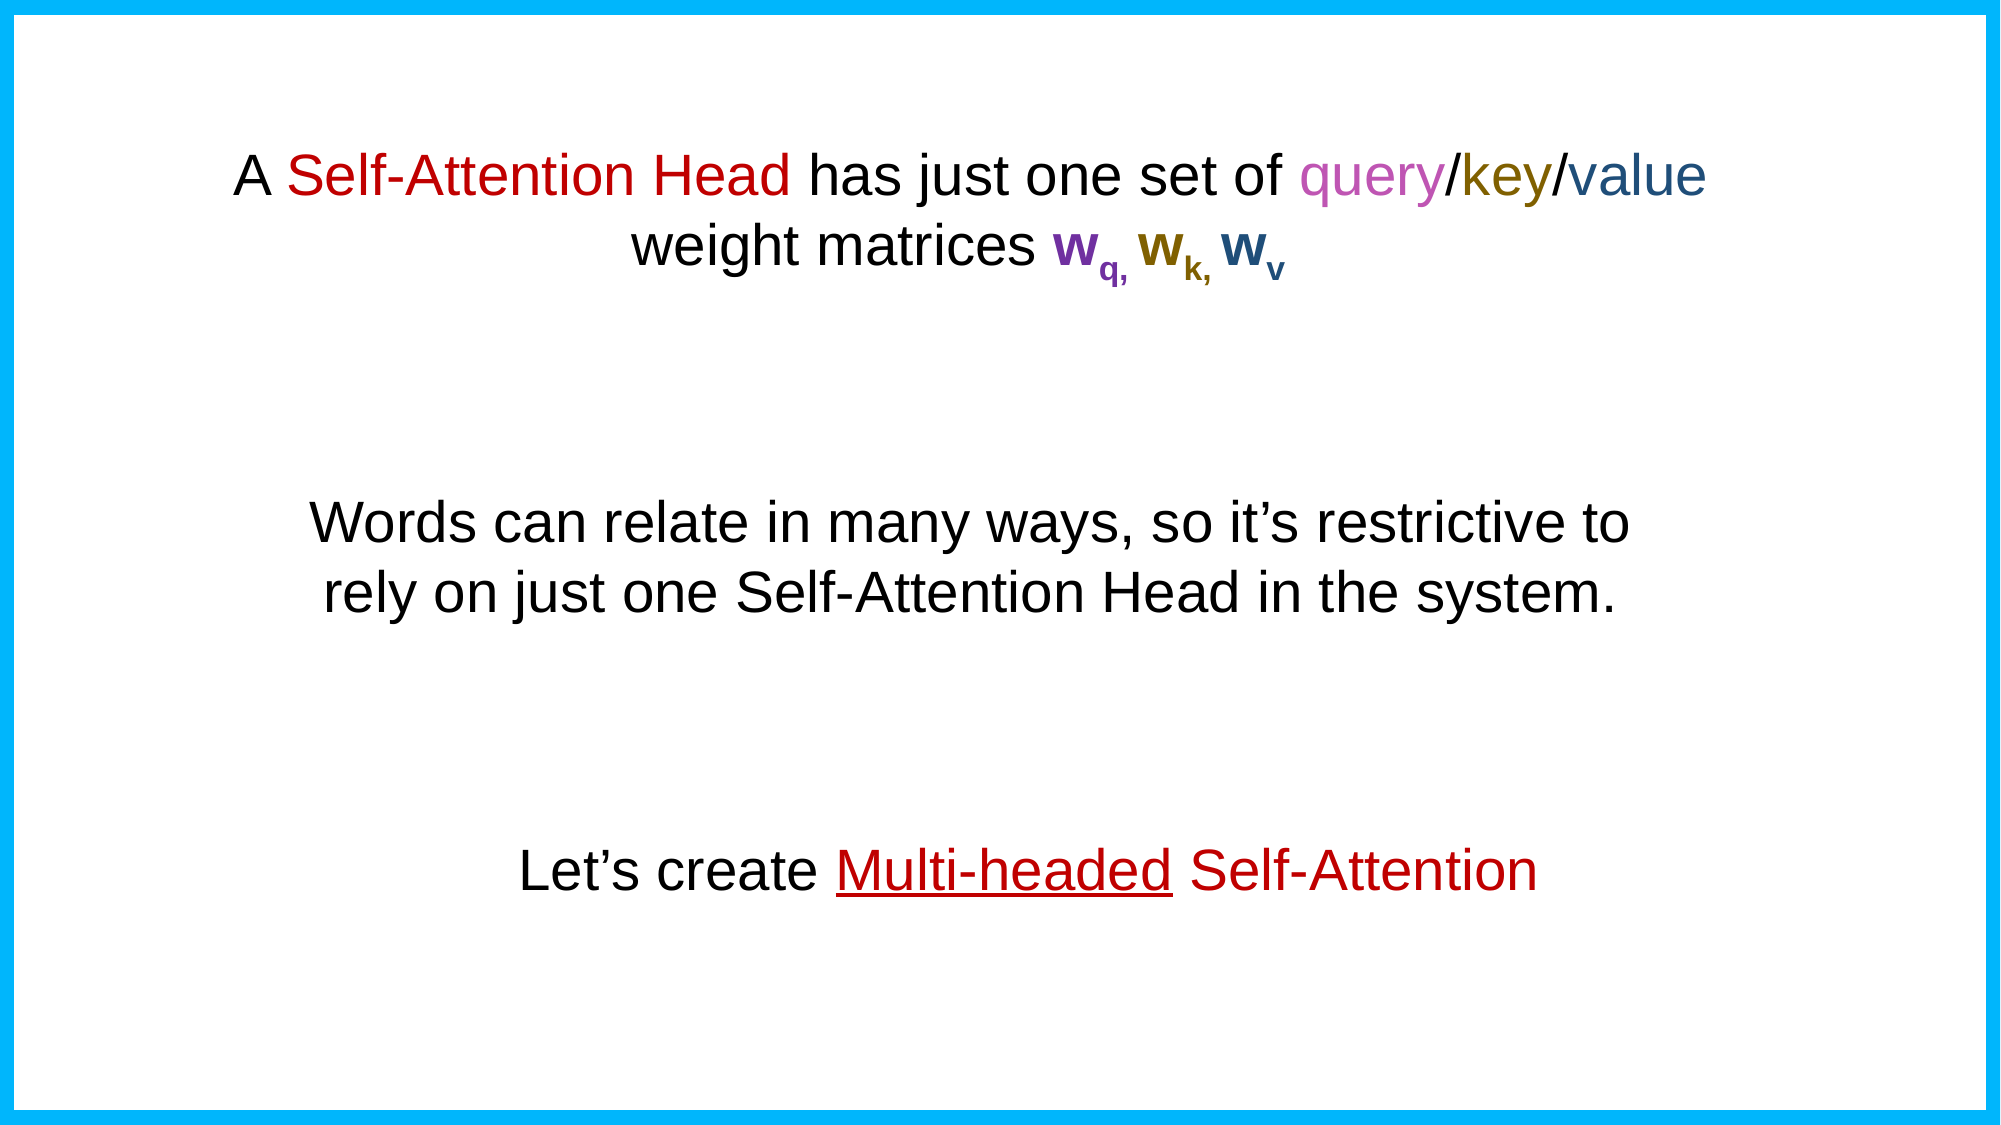

A Self-Attention Head has just one set of query/key/value weight matrices wq, wk, wv
Words can relate in many ways, so it’s restrictive to rely on just one Self-Attention Head in the system.
Let’s create Multi-headed Self-Attention